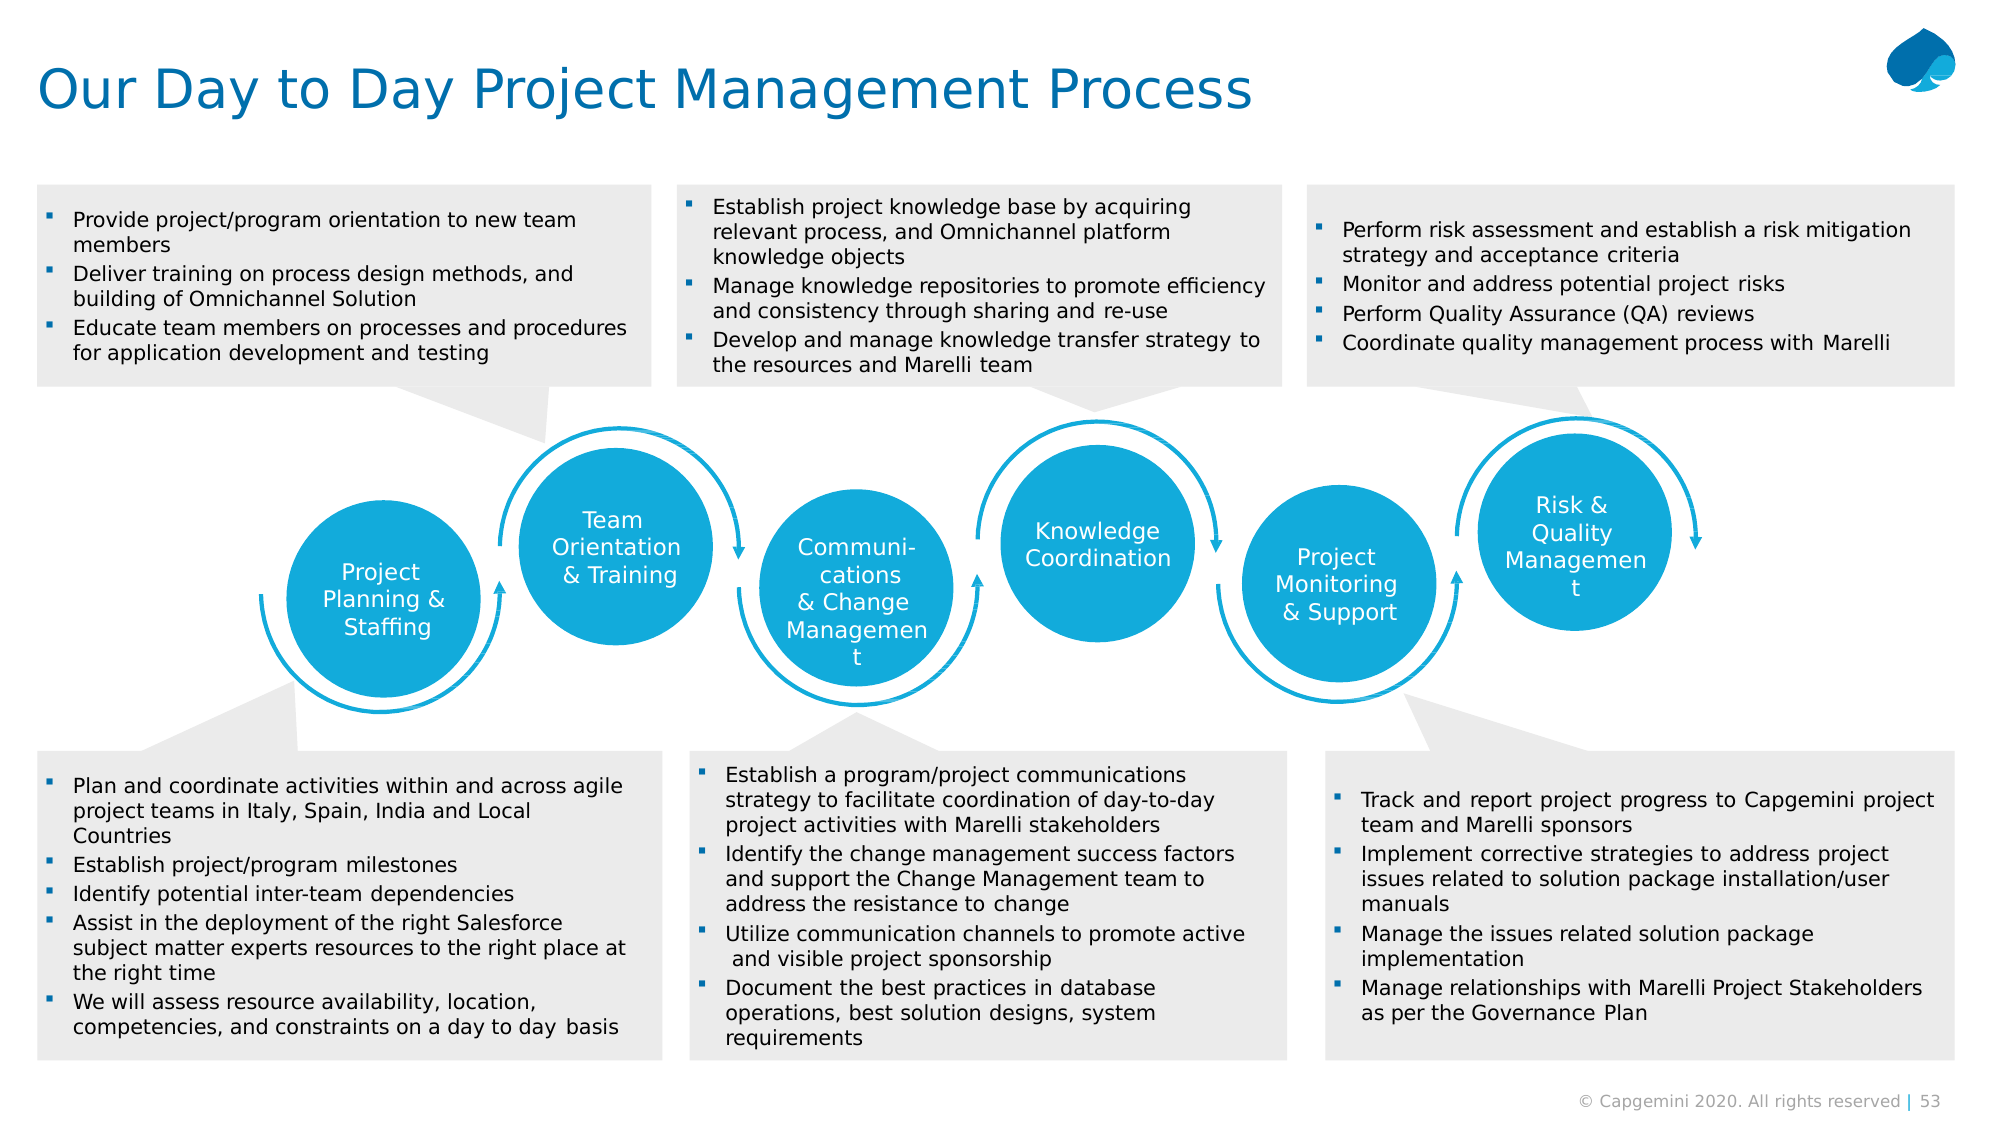

# Our Day to Day Project Management Process

Establish project knowledge base by acquiring  relevant process, and Omnichannel platform  knowledge objects
Manage knowledge repositories to promote efficiency  and consistency through sharing and re-use
Develop and manage knowledge transfer strategy to
the resources and Marelli team
Provide project/program orientation to new team  members
Deliver training on process design methods, and  building of Omnichannel Solution
Educate team members on processes and procedures  for application development and testing
Perform risk assessment and establish a risk mitigation  strategy and acceptance criteria
Monitor and address potential project risks
Perform Quality Assurance (QA) reviews
Coordinate quality management process with Marelli

Risk &  Quality  Management

Team  Orientation  & Training
Knowledge  Coordination
Communi-  cations
& Change  Management
Project  Monitoring  & Support
Project  Planning &  Staffing

Establish a program/project communications  strategy to facilitate coordination of day-to-day  project activities with Marelli stakeholders
Identify the change management success factors  and support the Change Management team to  address the resistance to change
Utilize communication channels to promote active  and visible project sponsorship
Document the best practices in database  operations, best solution designs, system  requirements
Plan and coordinate activities within and across agile  project teams in Italy, Spain, India and Local  Countries
Establish project/program milestones
Identify potential inter-team dependencies
Assist in the deployment of the right Salesforce  subject matter experts resources to the right place at  the right time
We will assess resource availability, location,  competencies, and constraints on a day to day basis
Track and report project progress to Capgemini project  team and Marelli sponsors
Implement corrective strategies to address project  issues related to solution package installation/user  manuals
Manage the issues related solution package  implementation
Manage relationships with Marelli Project Stakeholders  as per the Governance Plan
Capgemini’s Response Salesforce Rollout Project | Sep 2020
© Capgemini 2020. All rights reserved | 53